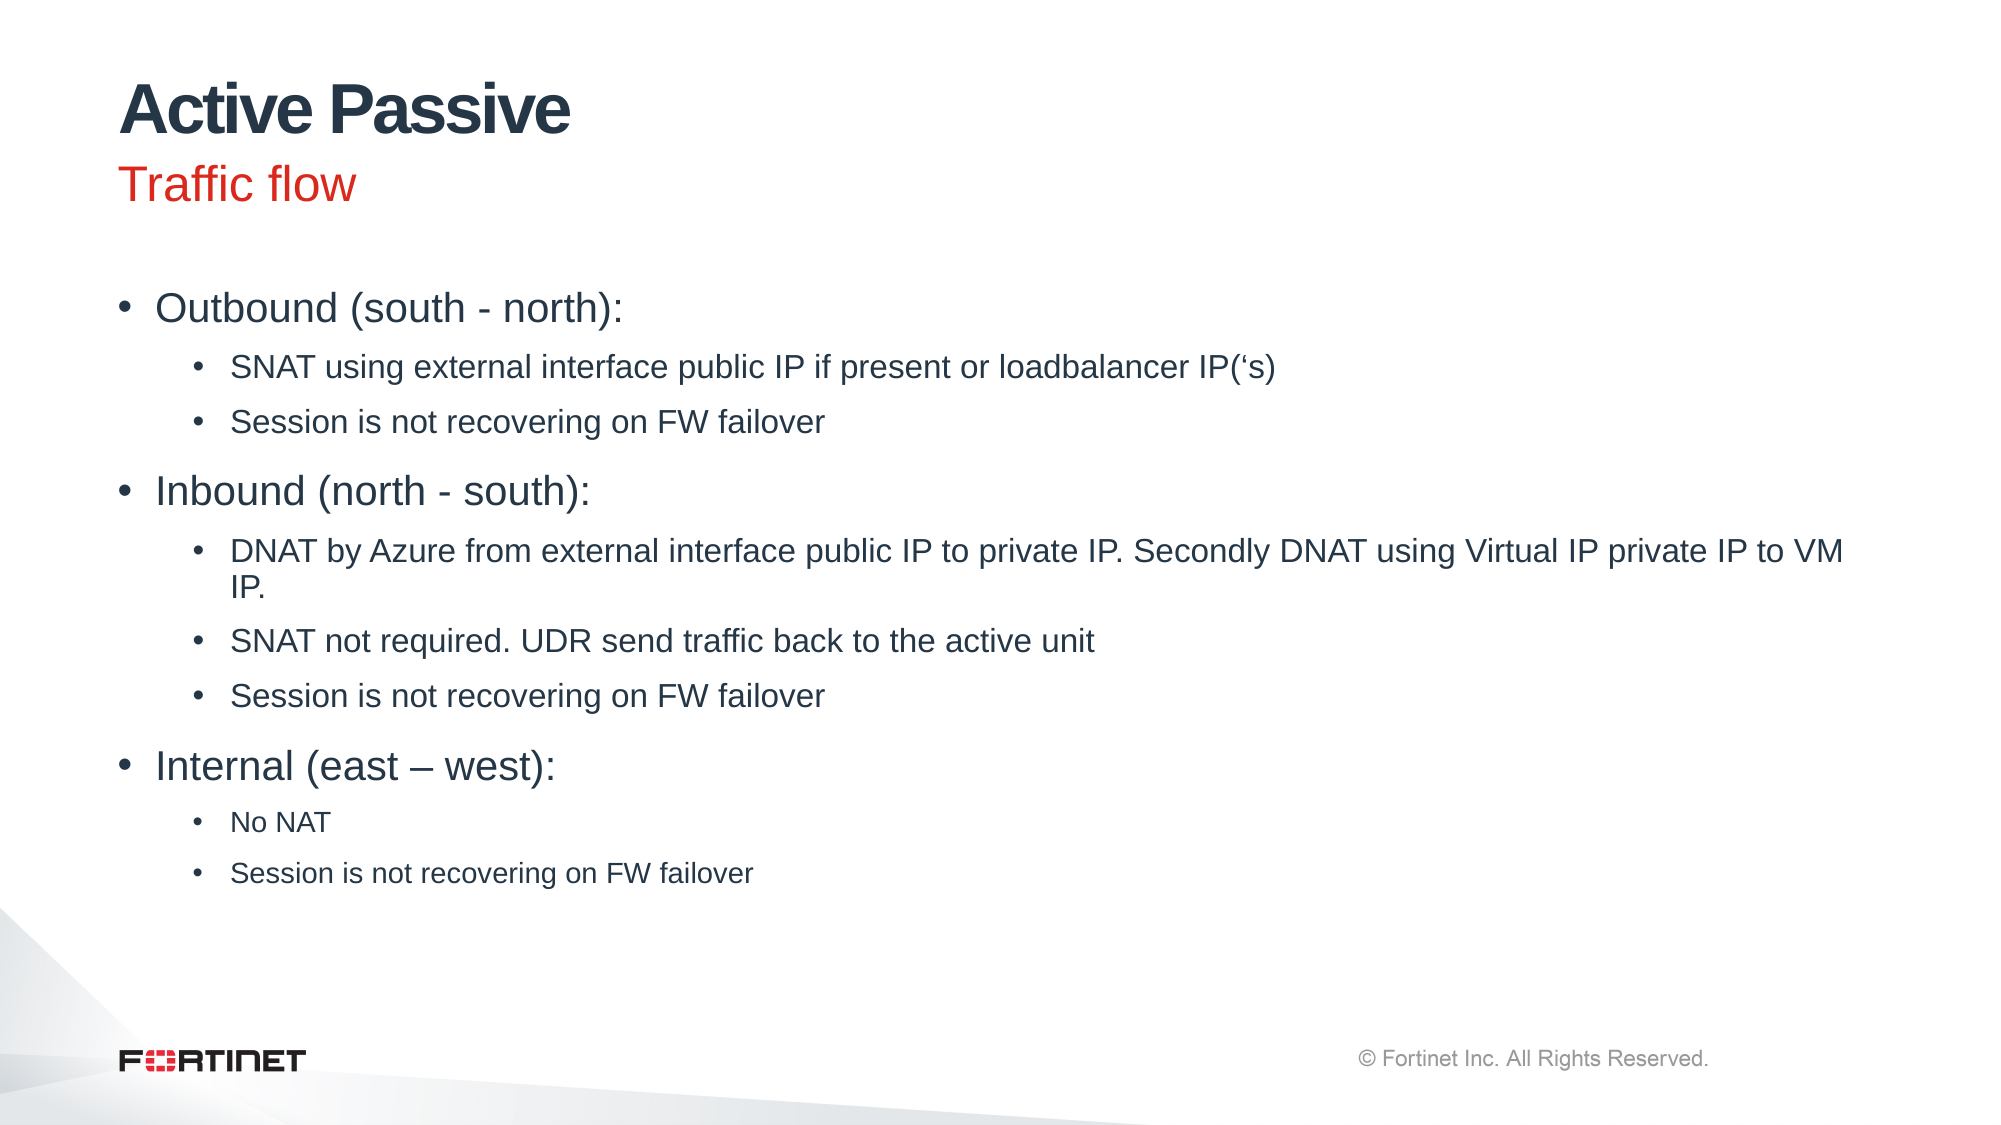

# Active Passive
Traffic flow
Outbound (south - north):
SNAT using external interface public IP if present or loadbalancer IP(‘s)
Session is not recovering on FW failover
Inbound (north - south):
DNAT by Azure from external interface public IP to private IP. Secondly DNAT using Virtual IP private IP to VM IP.
SNAT not required. UDR send traffic back to the active unit
Session is not recovering on FW failover
Internal (east – west):
No NAT
Session is not recovering on FW failover